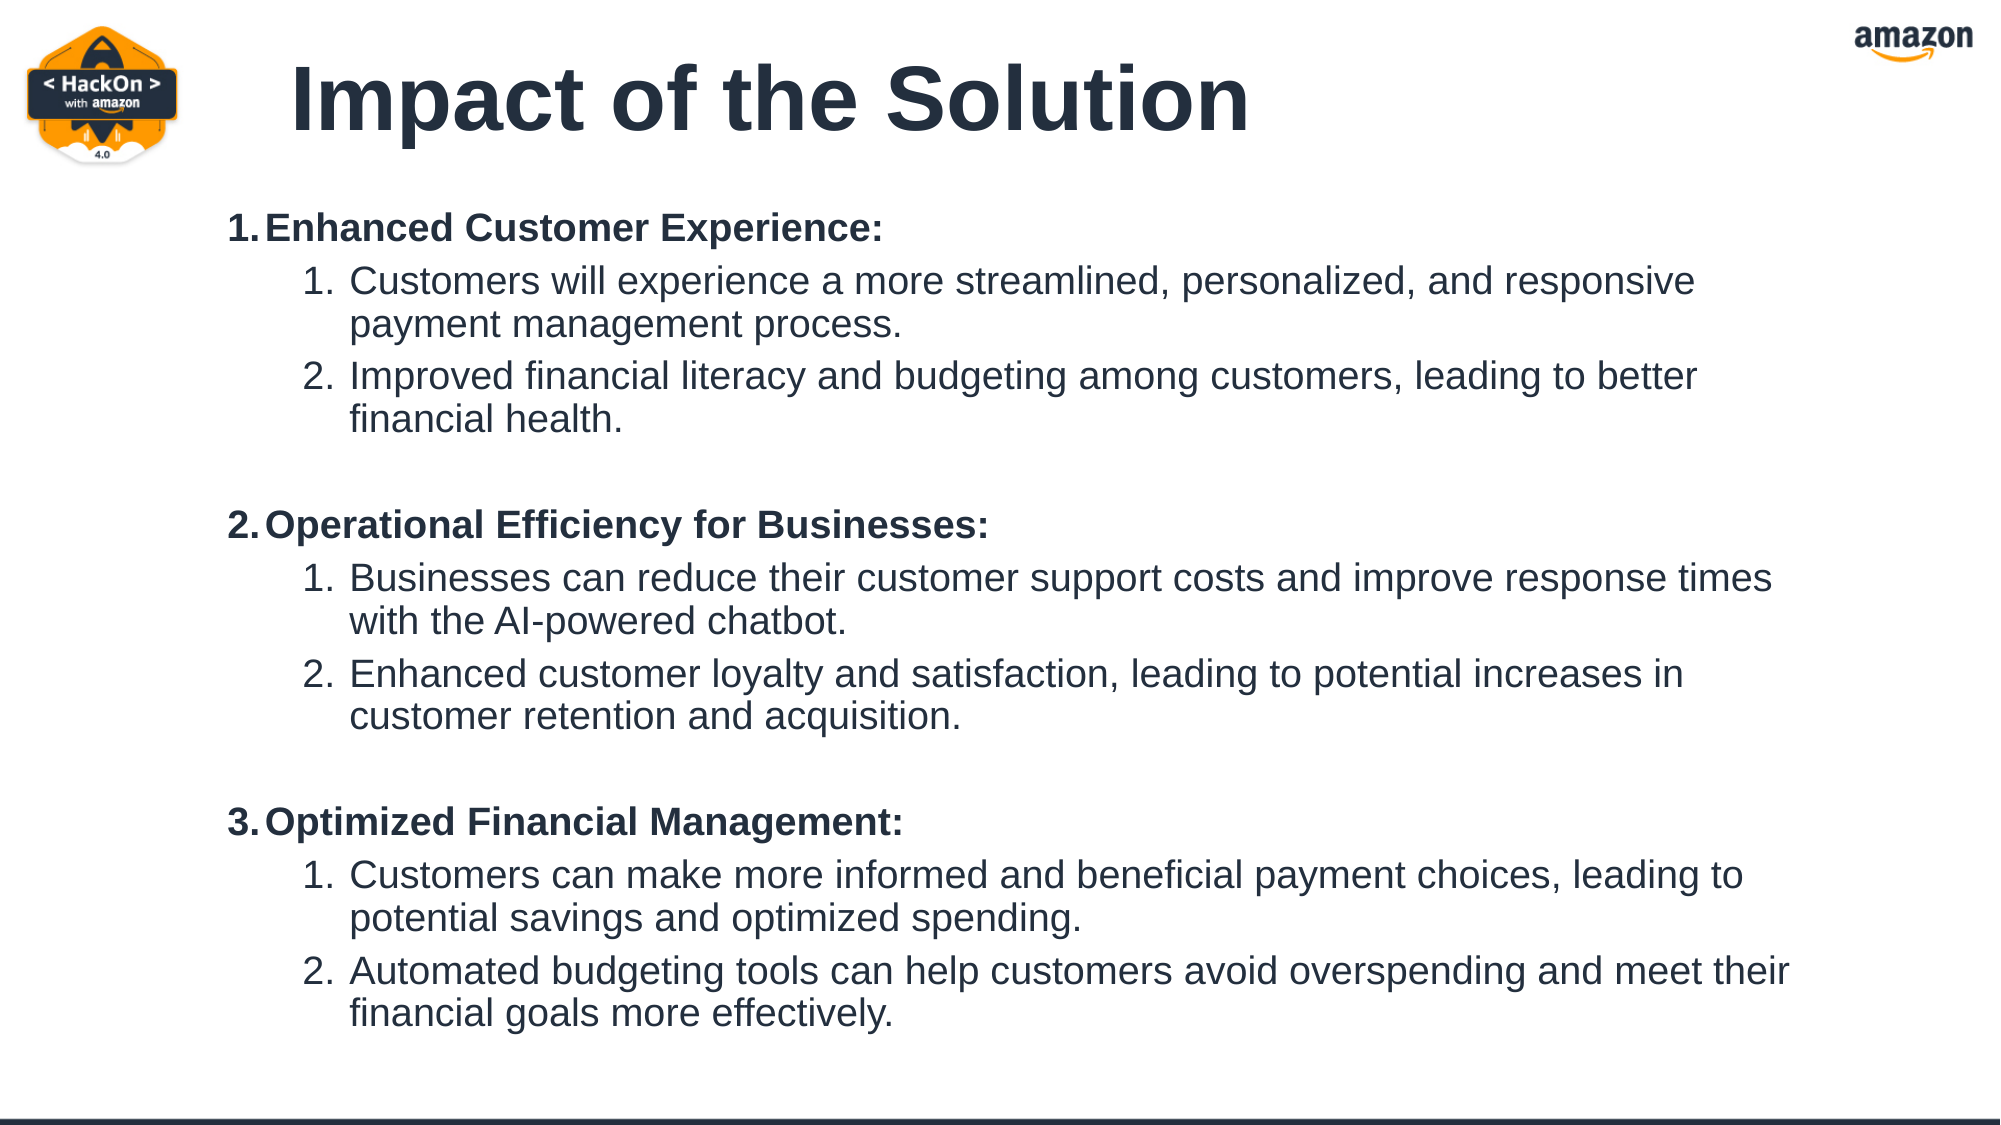

# Impact of the Solution
Enhanced Customer Experience:
Customers will experience a more streamlined, personalized, and responsive payment management process.
Improved financial literacy and budgeting among customers, leading to better financial health.

Operational Efficiency for Businesses:
Businesses can reduce their customer support costs and improve response times with the AI-powered chatbot.
Enhanced customer loyalty and satisfaction, leading to potential increases in customer retention and acquisition.

Optimized Financial Management:
Customers can make more informed and beneficial payment choices, leading to potential savings and optimized spending.
Automated budgeting tools can help customers avoid overspending and meet their financial goals more effectively.